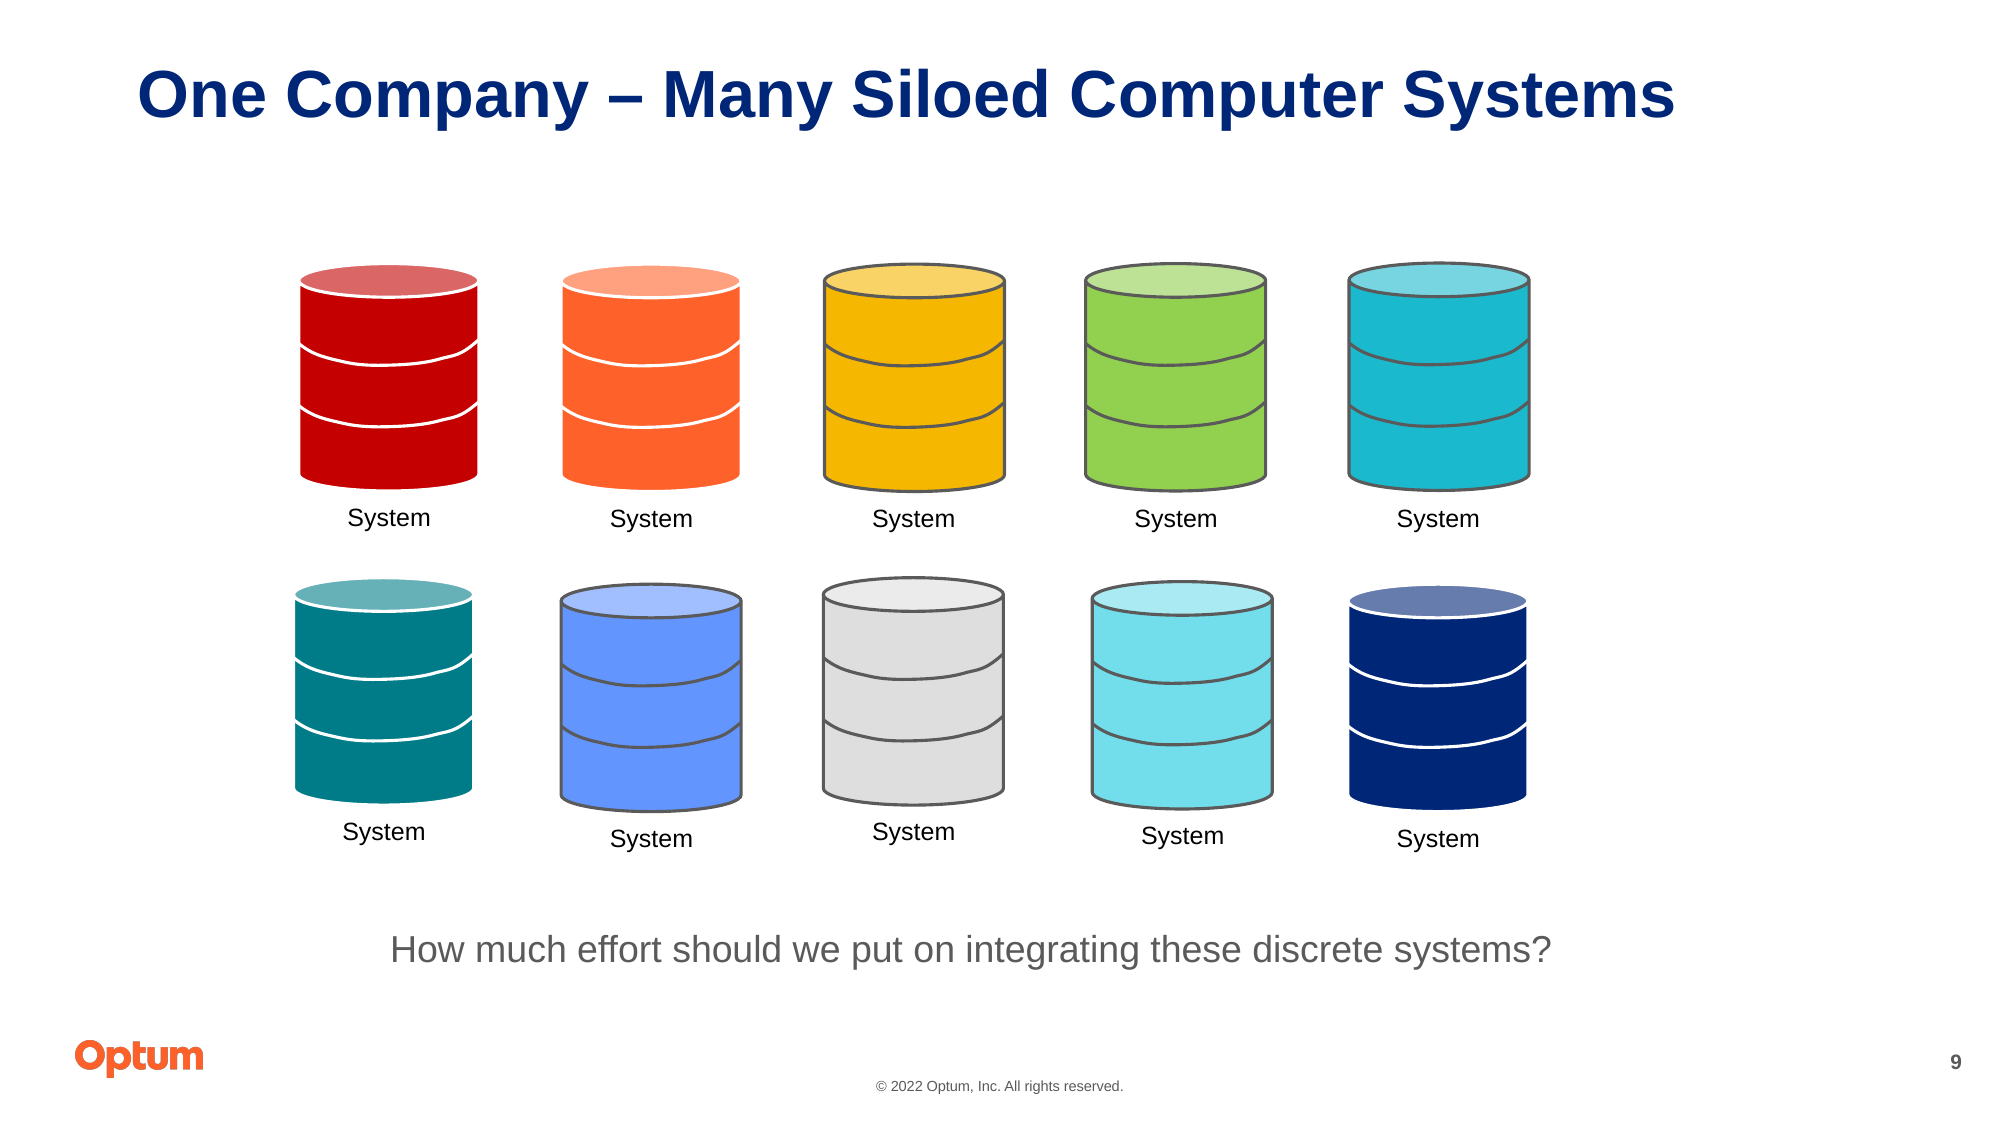

# One Company – Many Siloed Computer Systems

System

System

System
System
System

System
System
System
System
System
How much effort should we put on integrating these discrete systems?